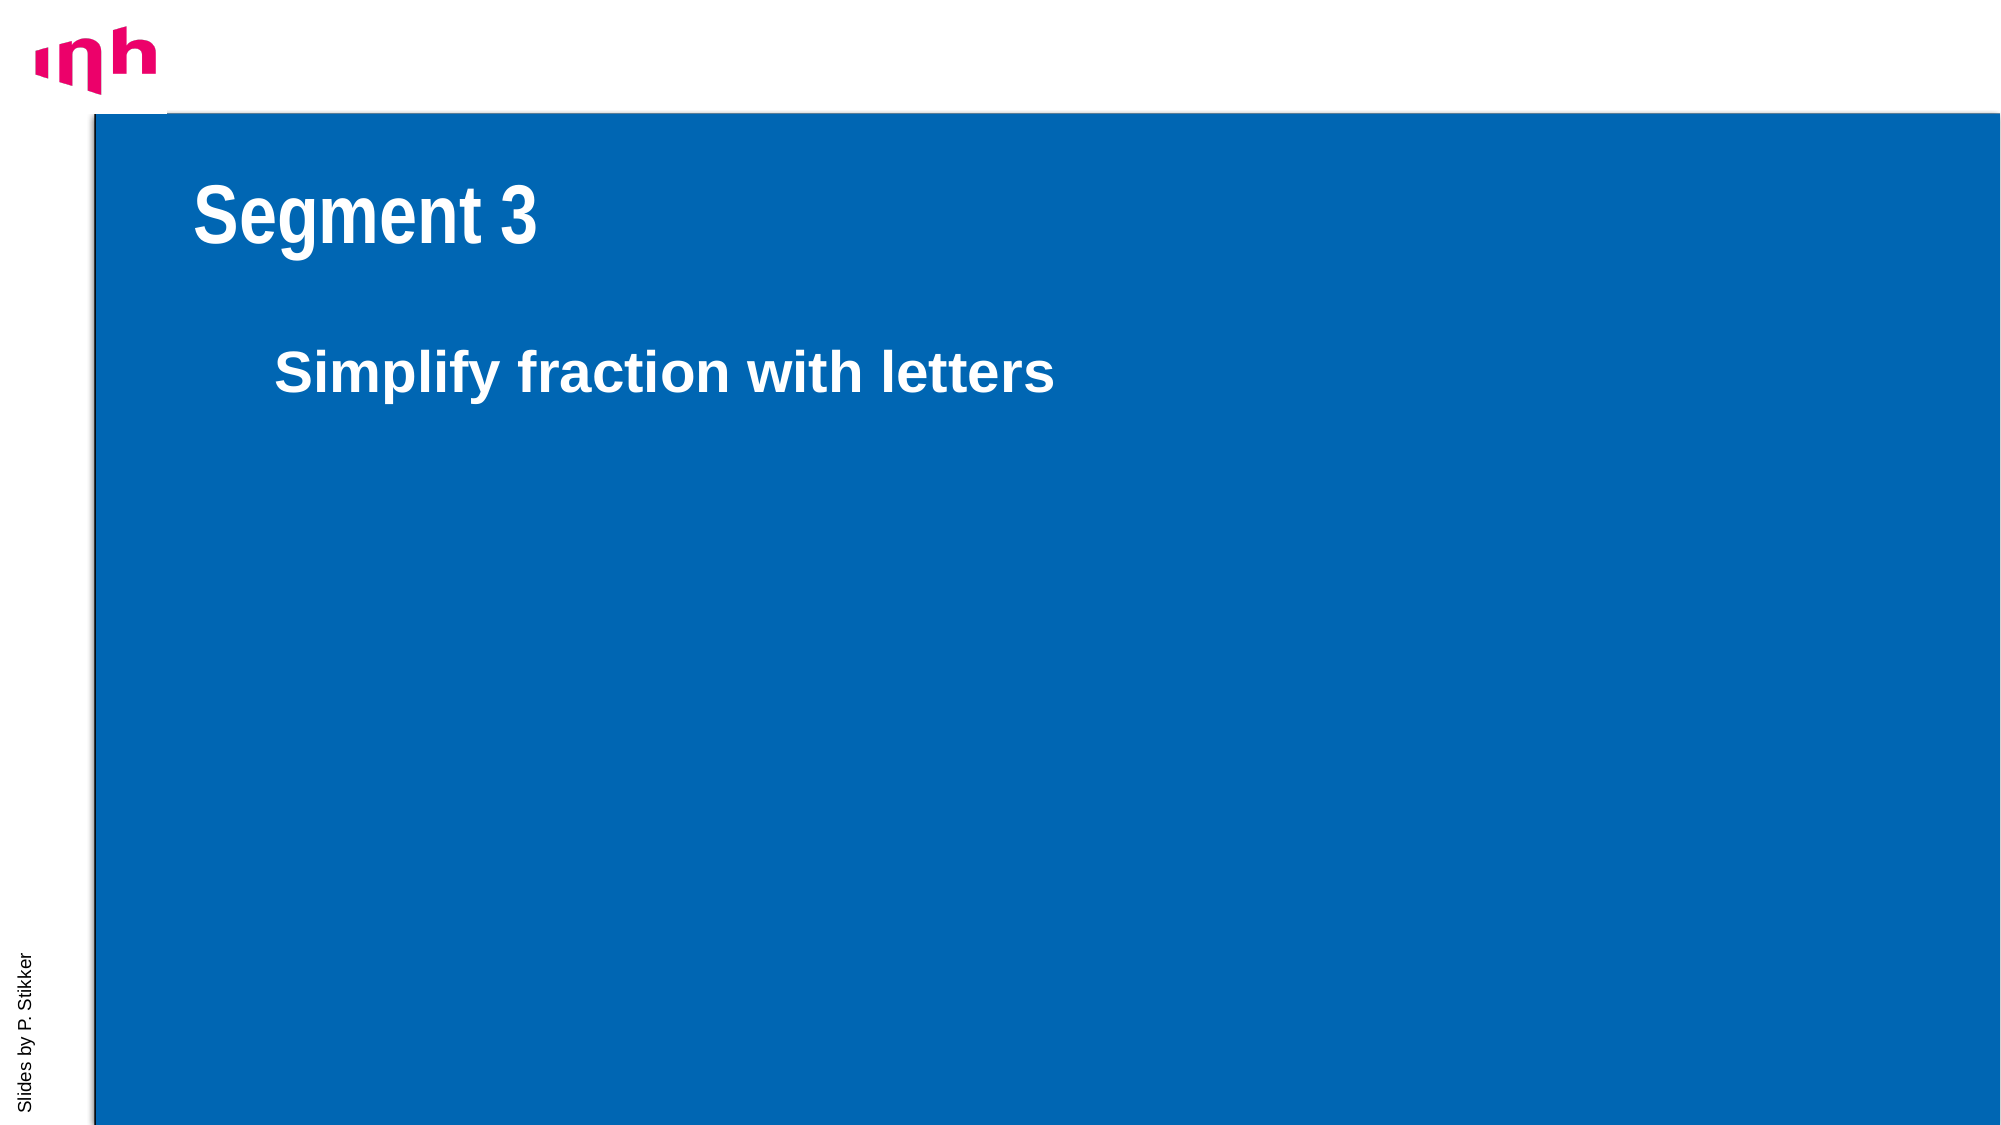

# Segment 3
Simplify fraction with letters
15